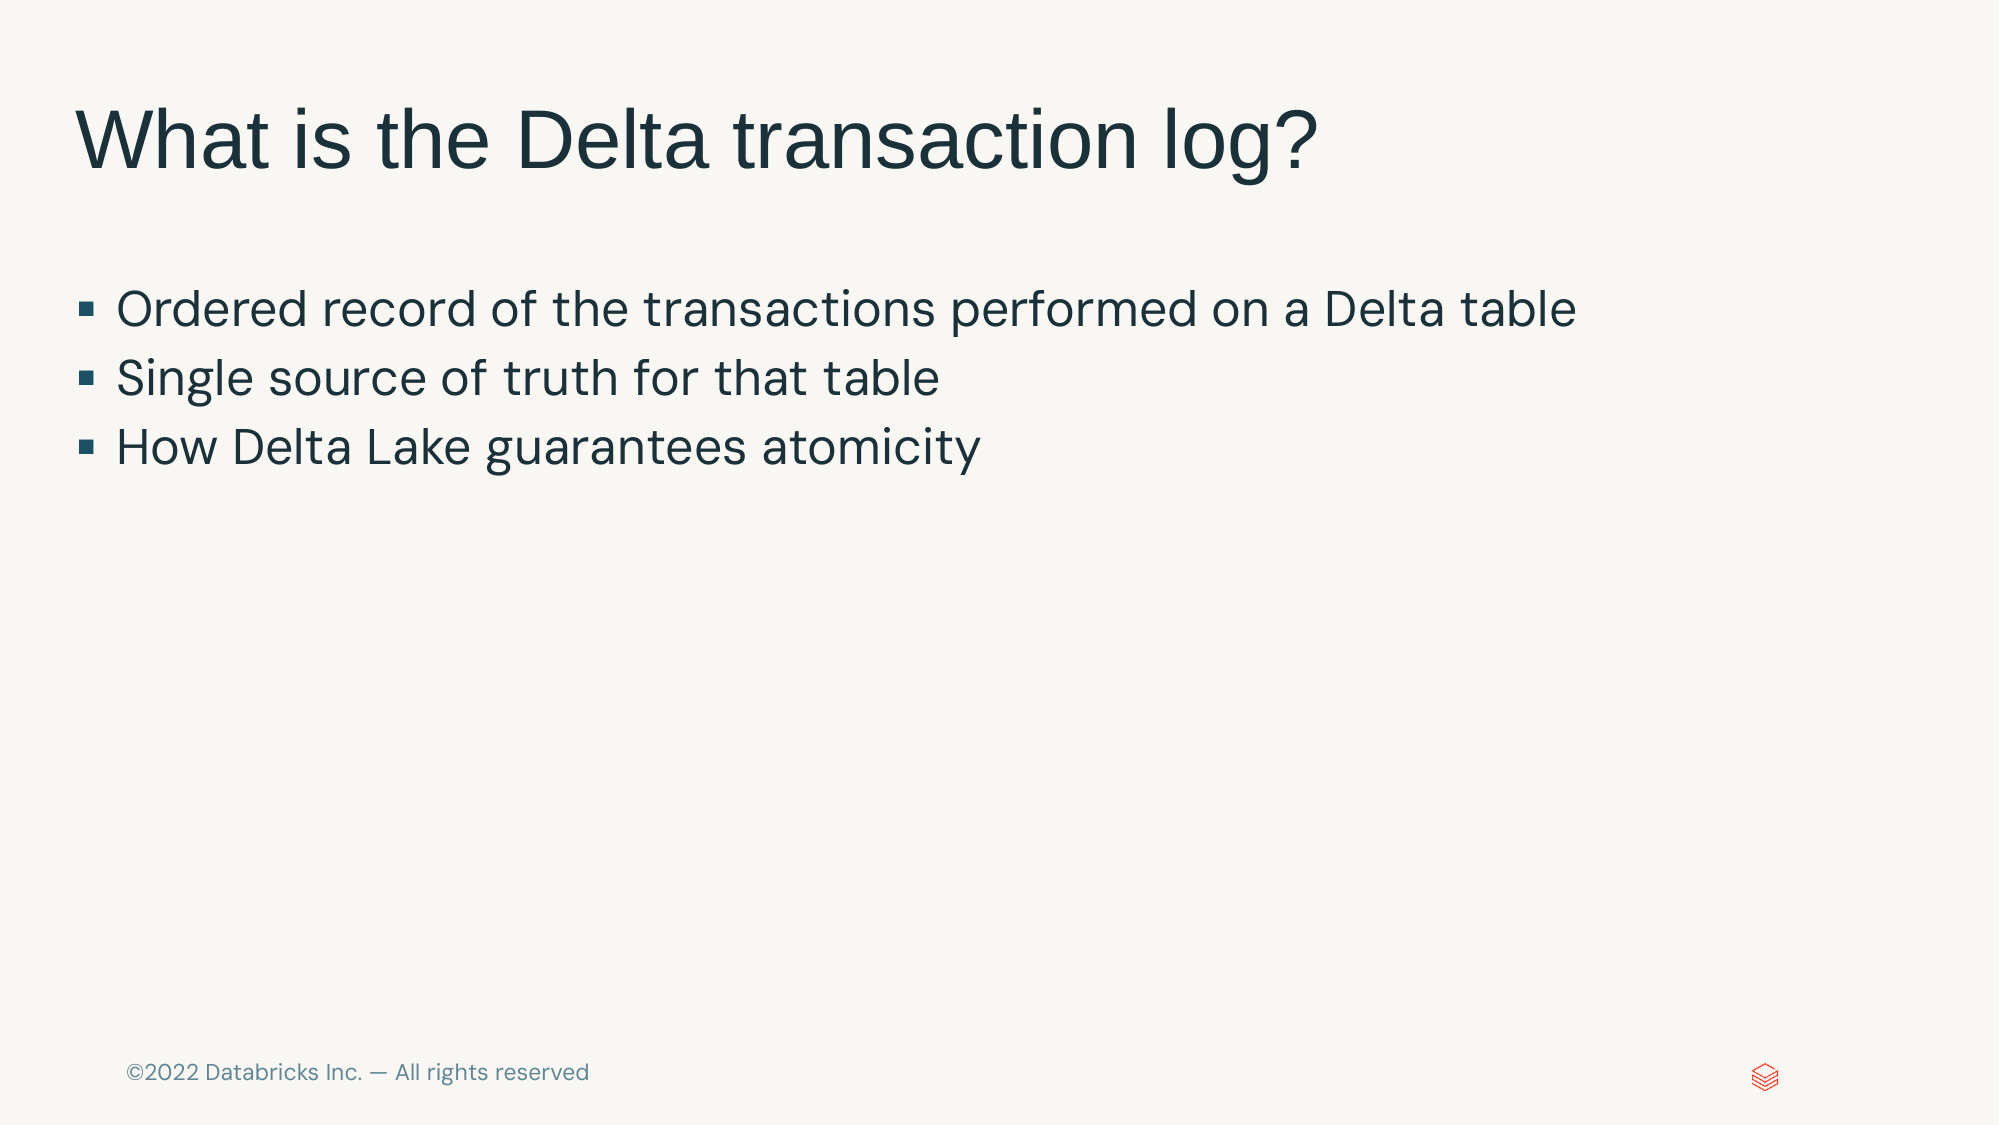

# What is the Delta transaction log?
Ordered record of the transactions performed on a Delta table
Single source of truth for that table
How Delta Lake guarantees atomicity